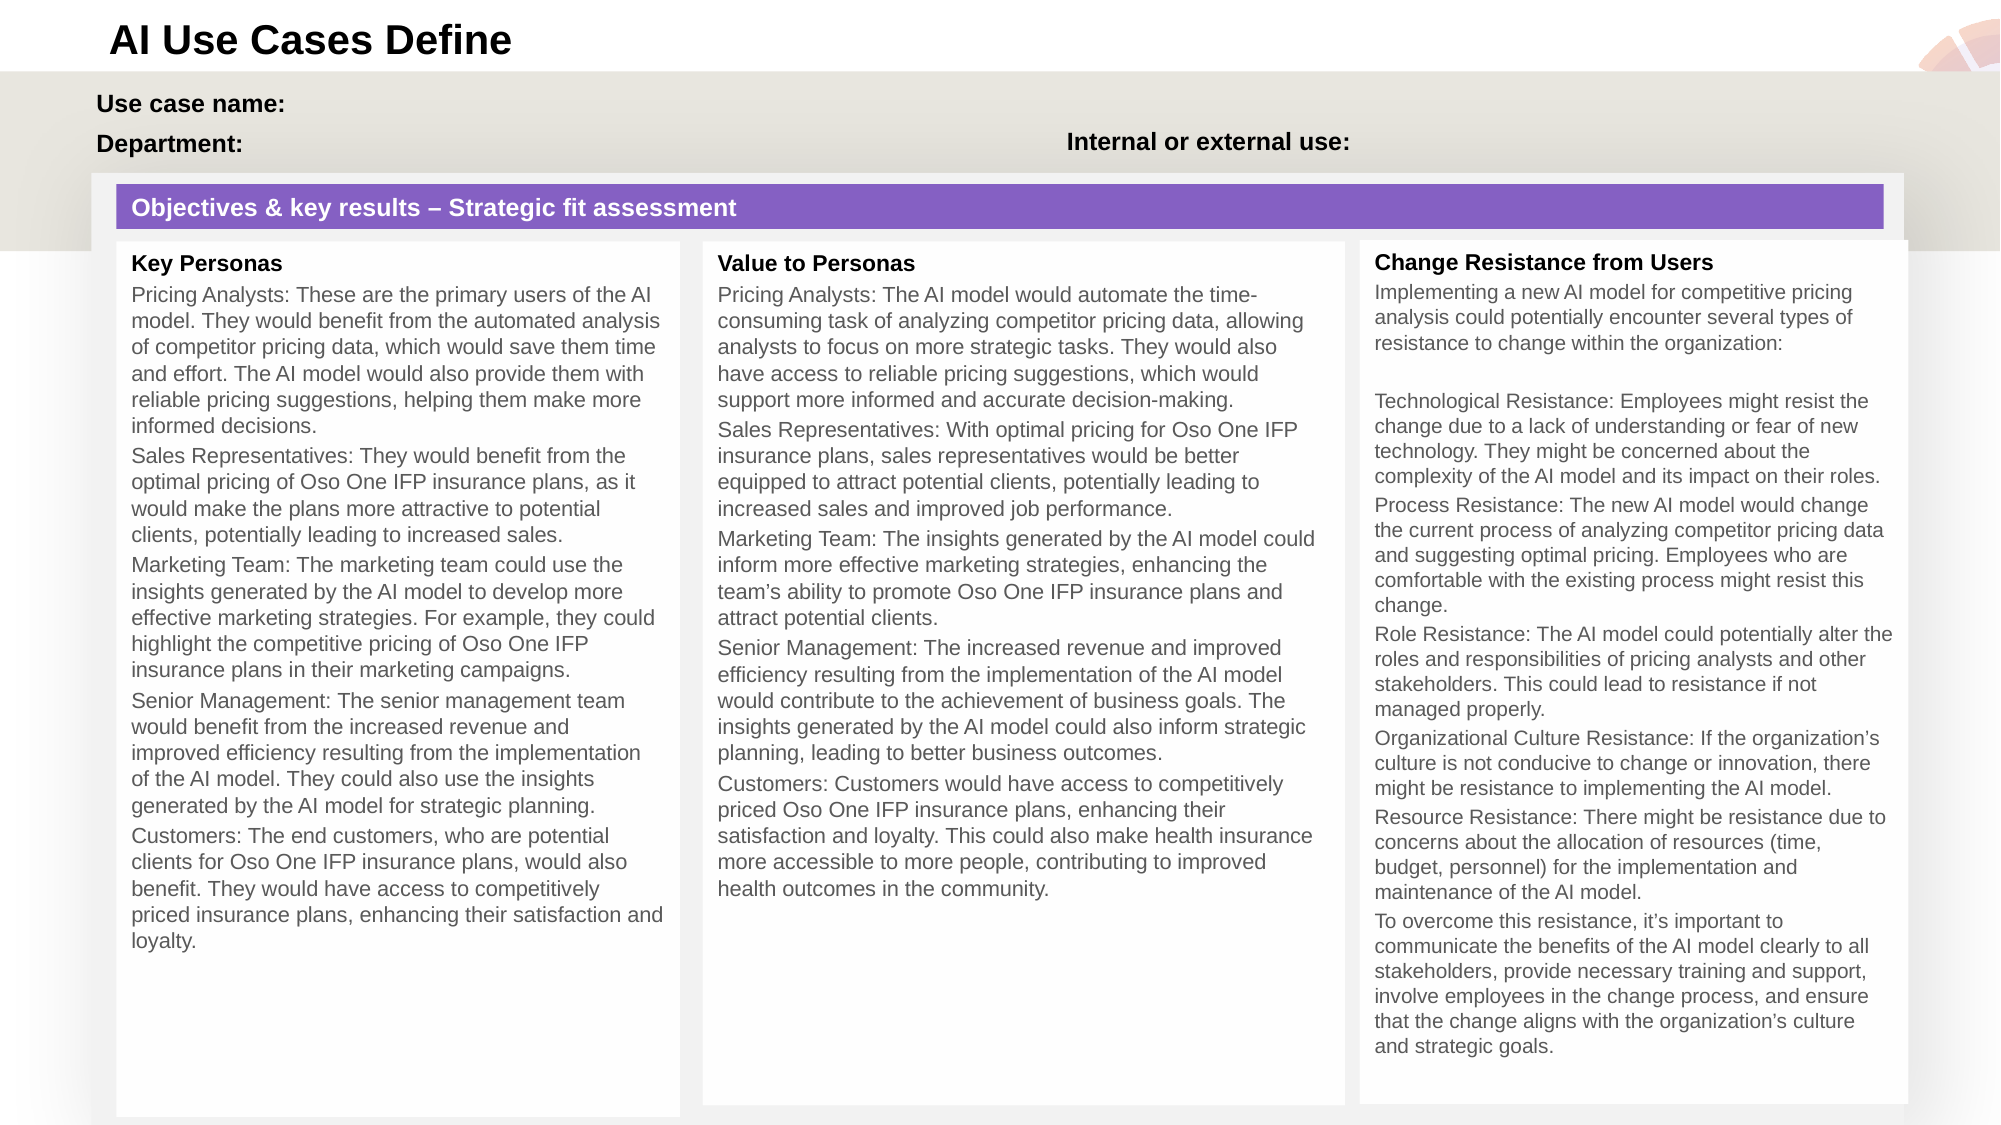

AI Use Cases Define

Use case name:
Department:
Internal or external use:

Objectives & key results – Strategic fit assessment
Change Resistance from Users
Implementing a new AI model for competitive pricing analysis could potentially encounter several types of resistance to change within the organization:

Technological Resistance: Employees might resist the change due to a lack of understanding or fear of new technology. They might be concerned about the complexity of the AI model and its impact on their roles.
Process Resistance: The new AI model would change the current process of analyzing competitor pricing data and suggesting optimal pricing. Employees who are comfortable with the existing process might resist this change.
Role Resistance: The AI model could potentially alter the roles and responsibilities of pricing analysts and other stakeholders. This could lead to resistance if not managed properly.
Organizational Culture Resistance: If the organization’s culture is not conducive to change or innovation, there might be resistance to implementing the AI model.
Resource Resistance: There might be resistance due to concerns about the allocation of resources (time, budget, personnel) for the implementation and maintenance of the AI model.
To overcome this resistance, it’s important to communicate the benefits of the AI model clearly to all stakeholders, provide necessary training and support, involve employees in the change process, and ensure that the change aligns with the organization’s culture and strategic goals.
Value to Personas
Pricing Analysts: The AI model would automate the time-consuming task of analyzing competitor pricing data, allowing analysts to focus on more strategic tasks. They would also have access to reliable pricing suggestions, which would support more informed and accurate decision-making.
Sales Representatives: With optimal pricing for Oso One IFP insurance plans, sales representatives would be better equipped to attract potential clients, potentially leading to increased sales and improved job performance.
Marketing Team: The insights generated by the AI model could inform more effective marketing strategies, enhancing the team’s ability to promote Oso One IFP insurance plans and attract potential clients.
Senior Management: The increased revenue and improved efficiency resulting from the implementation of the AI model would contribute to the achievement of business goals. The insights generated by the AI model could also inform strategic planning, leading to better business outcomes.
Customers: Customers would have access to competitively priced Oso One IFP insurance plans, enhancing their satisfaction and loyalty. This could also make health insurance more accessible to more people, contributing to improved health outcomes in the community.
Key Personas
Pricing Analysts: These are the primary users of the AI model. They would benefit from the automated analysis of competitor pricing data, which would save them time and effort. The AI model would also provide them with reliable pricing suggestions, helping them make more informed decisions.
Sales Representatives: They would benefit from the optimal pricing of Oso One IFP insurance plans, as it would make the plans more attractive to potential clients, potentially leading to increased sales.
Marketing Team: The marketing team could use the insights generated by the AI model to develop more effective marketing strategies. For example, they could highlight the competitive pricing of Oso One IFP insurance plans in their marketing campaigns.
Senior Management: The senior management team would benefit from the increased revenue and improved efficiency resulting from the implementation of the AI model. They could also use the insights generated by the AI model for strategic planning.
Customers: The end customers, who are potential clients for Oso One IFP insurance plans, would also benefit. They would have access to competitively priced insurance plans, enhancing their satisfaction and loyalty.